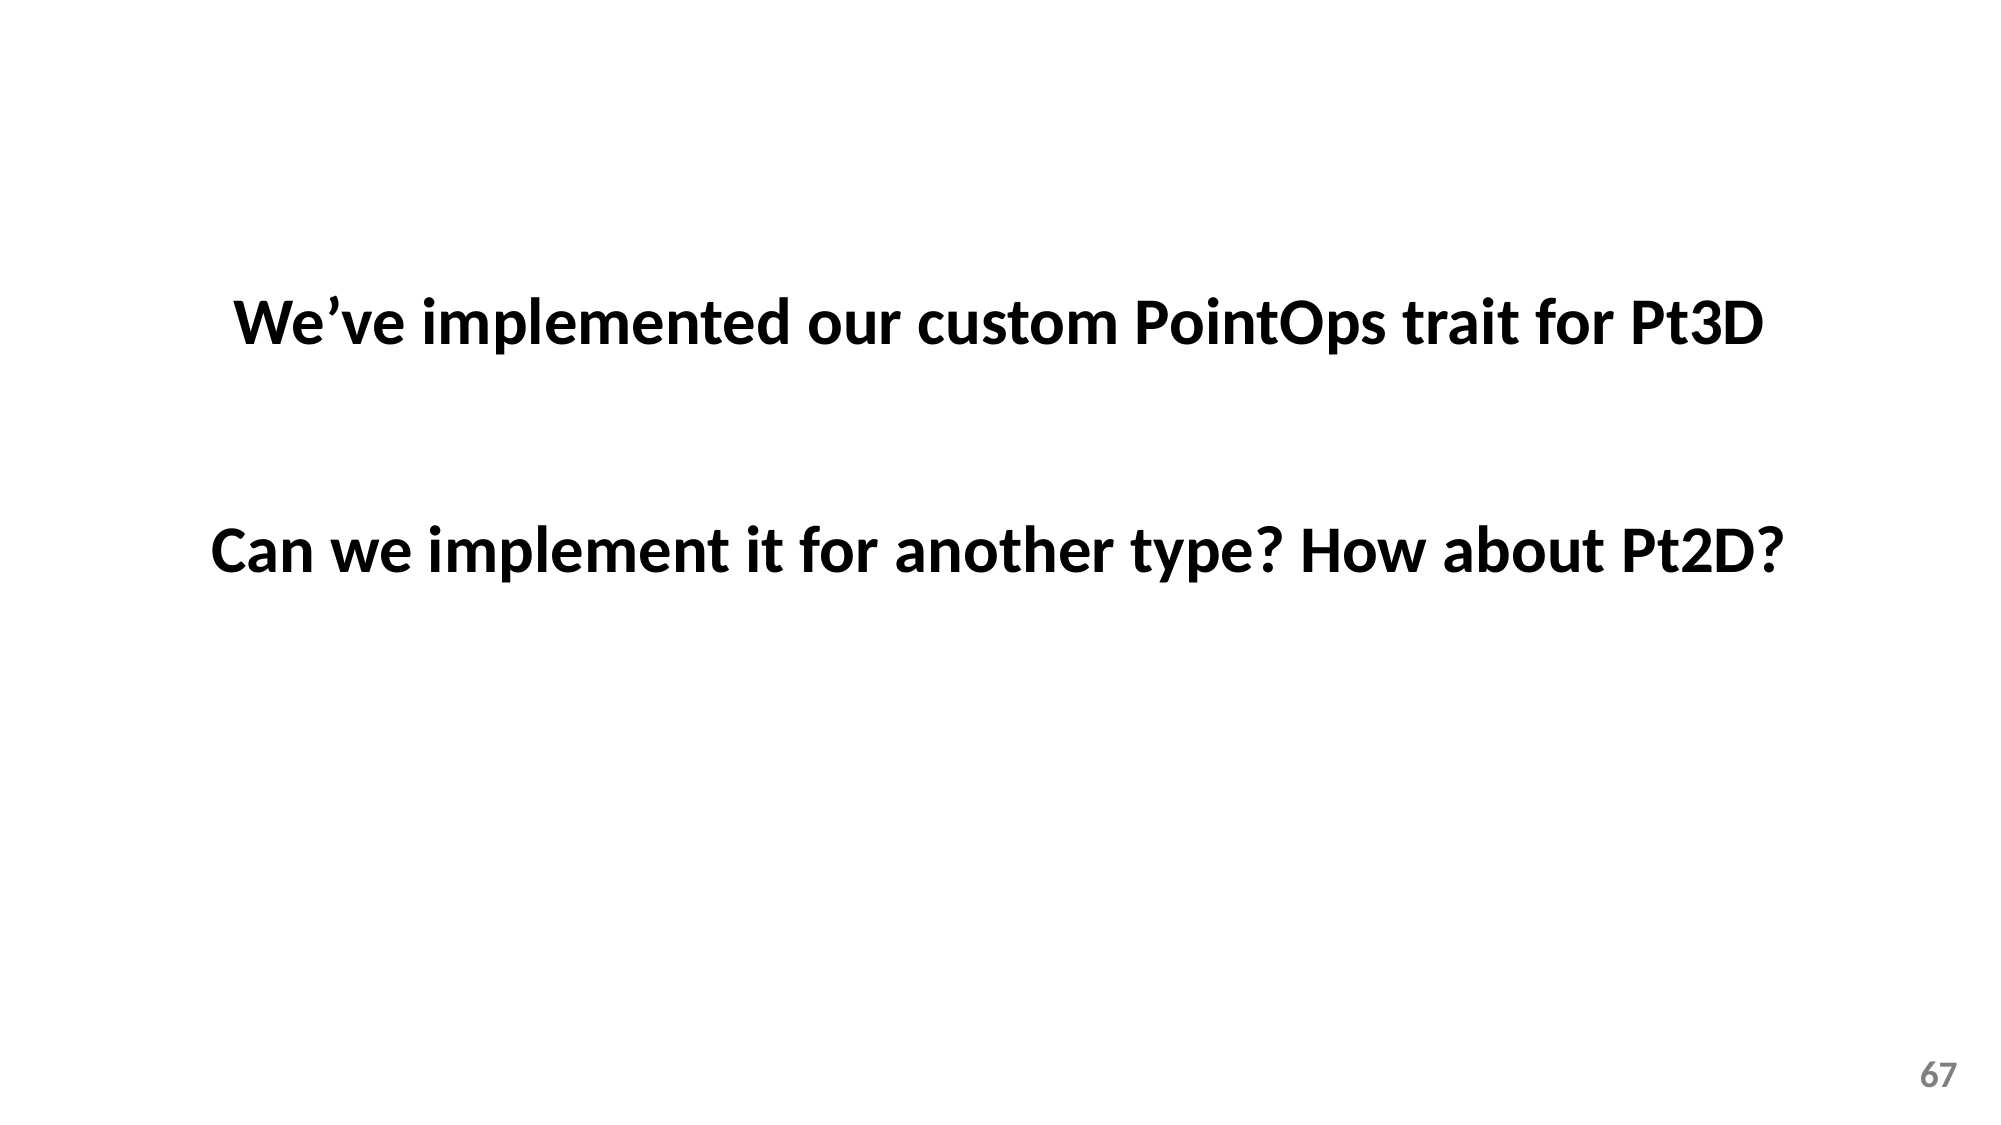

We’ve implemented our custom PointOps trait for Pt3D
Can we implement it for another type? How about Pt2D?
67